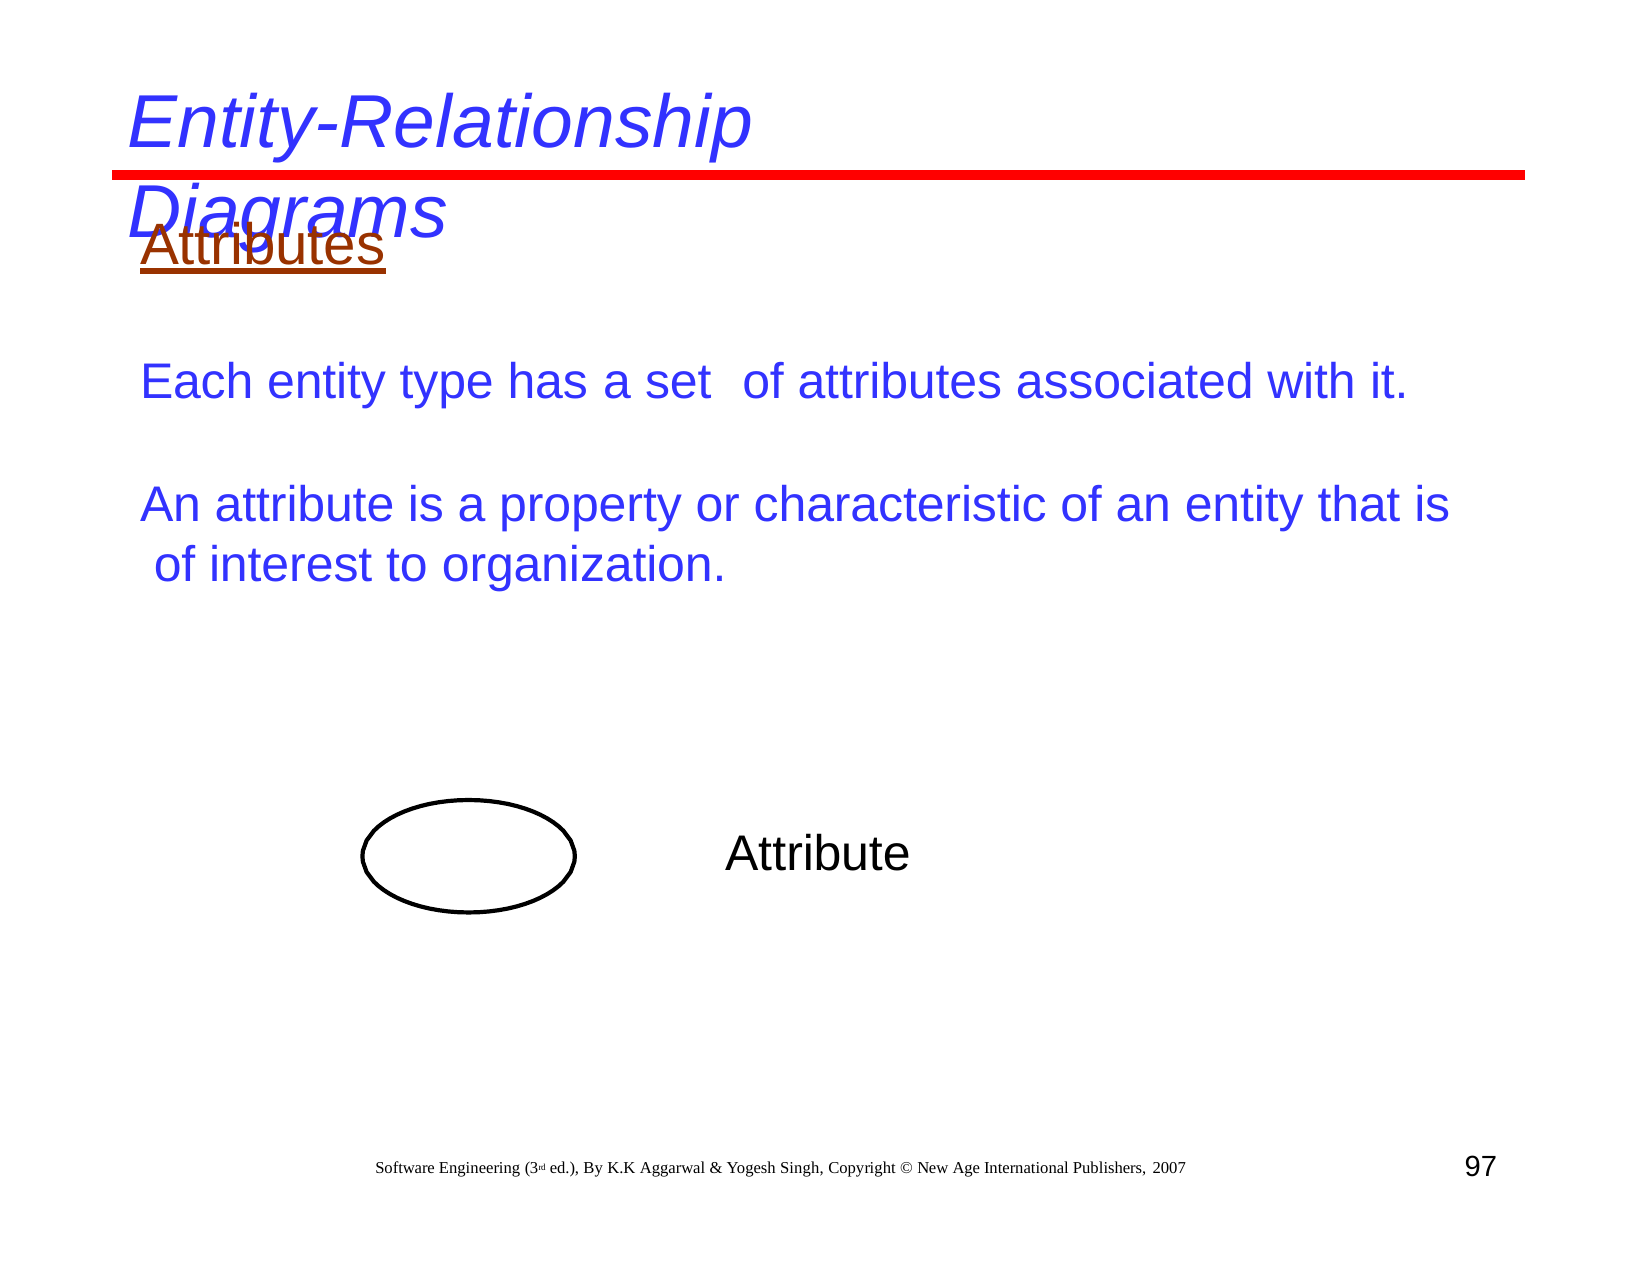

# Entity-Relationship Diagrams

Attributes

Each entity type has a set	of attributes associated with it.

An attribute is a property or characteristic of an entity that is  of interest to organization.

Attribute
97
Software Engineering (3rd  ed.), By K.K Aggarwal & Yogesh Singh, Copyright © New Age International Publishers, 2007